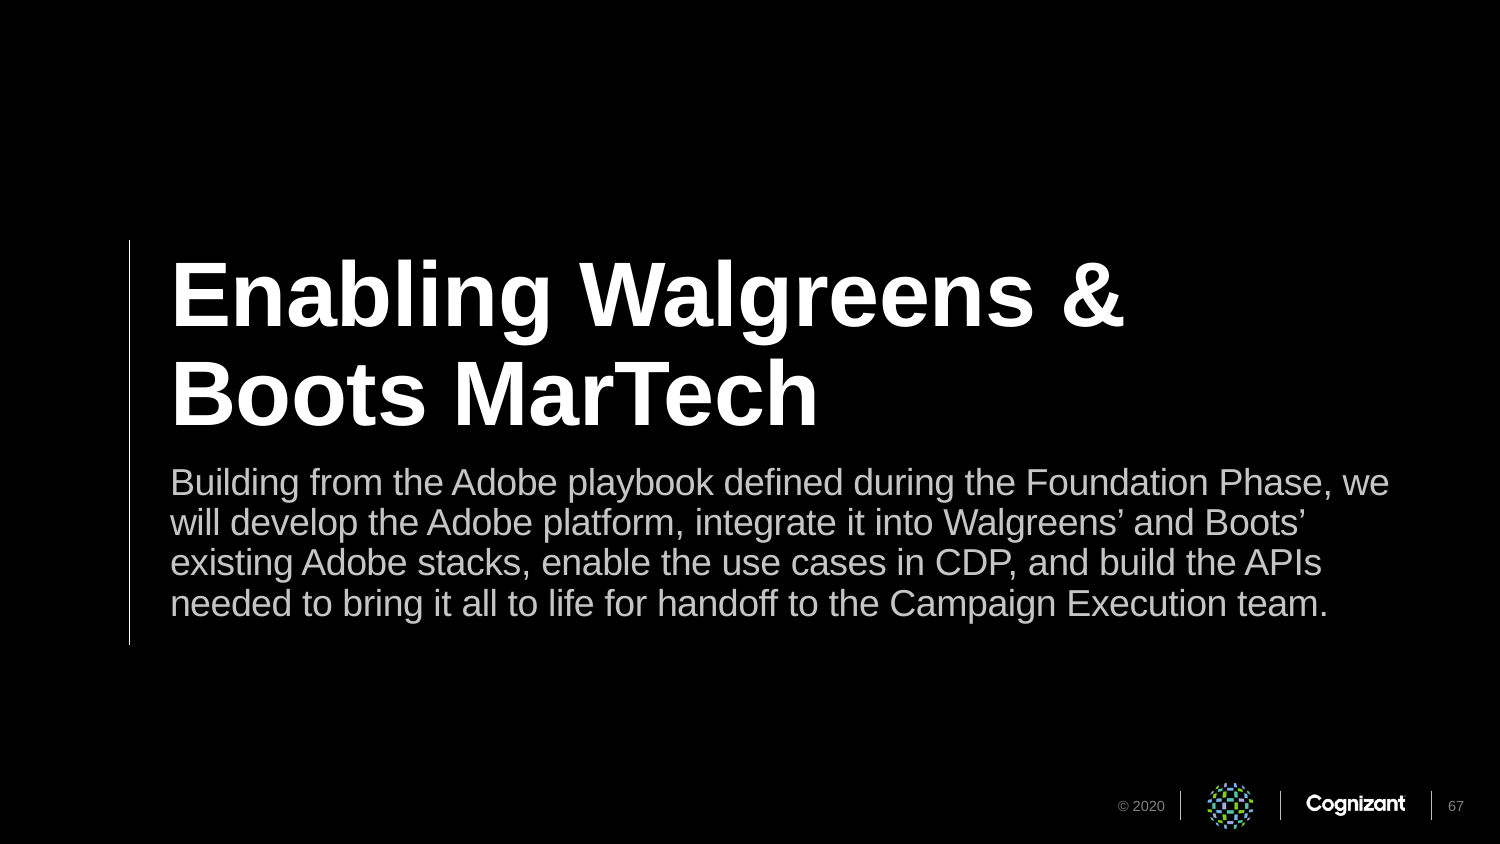

# Enabling Walgreens & Boots MarTech
Building from the Adobe playbook defined during the Foundation Phase, we will develop the Adobe platform, integrate it into Walgreens’ and Boots’ existing Adobe stacks, enable the use cases in CDP, and build the APIs needed to bring it all to life for handoff to the Campaign Execution team.

67
© 2020